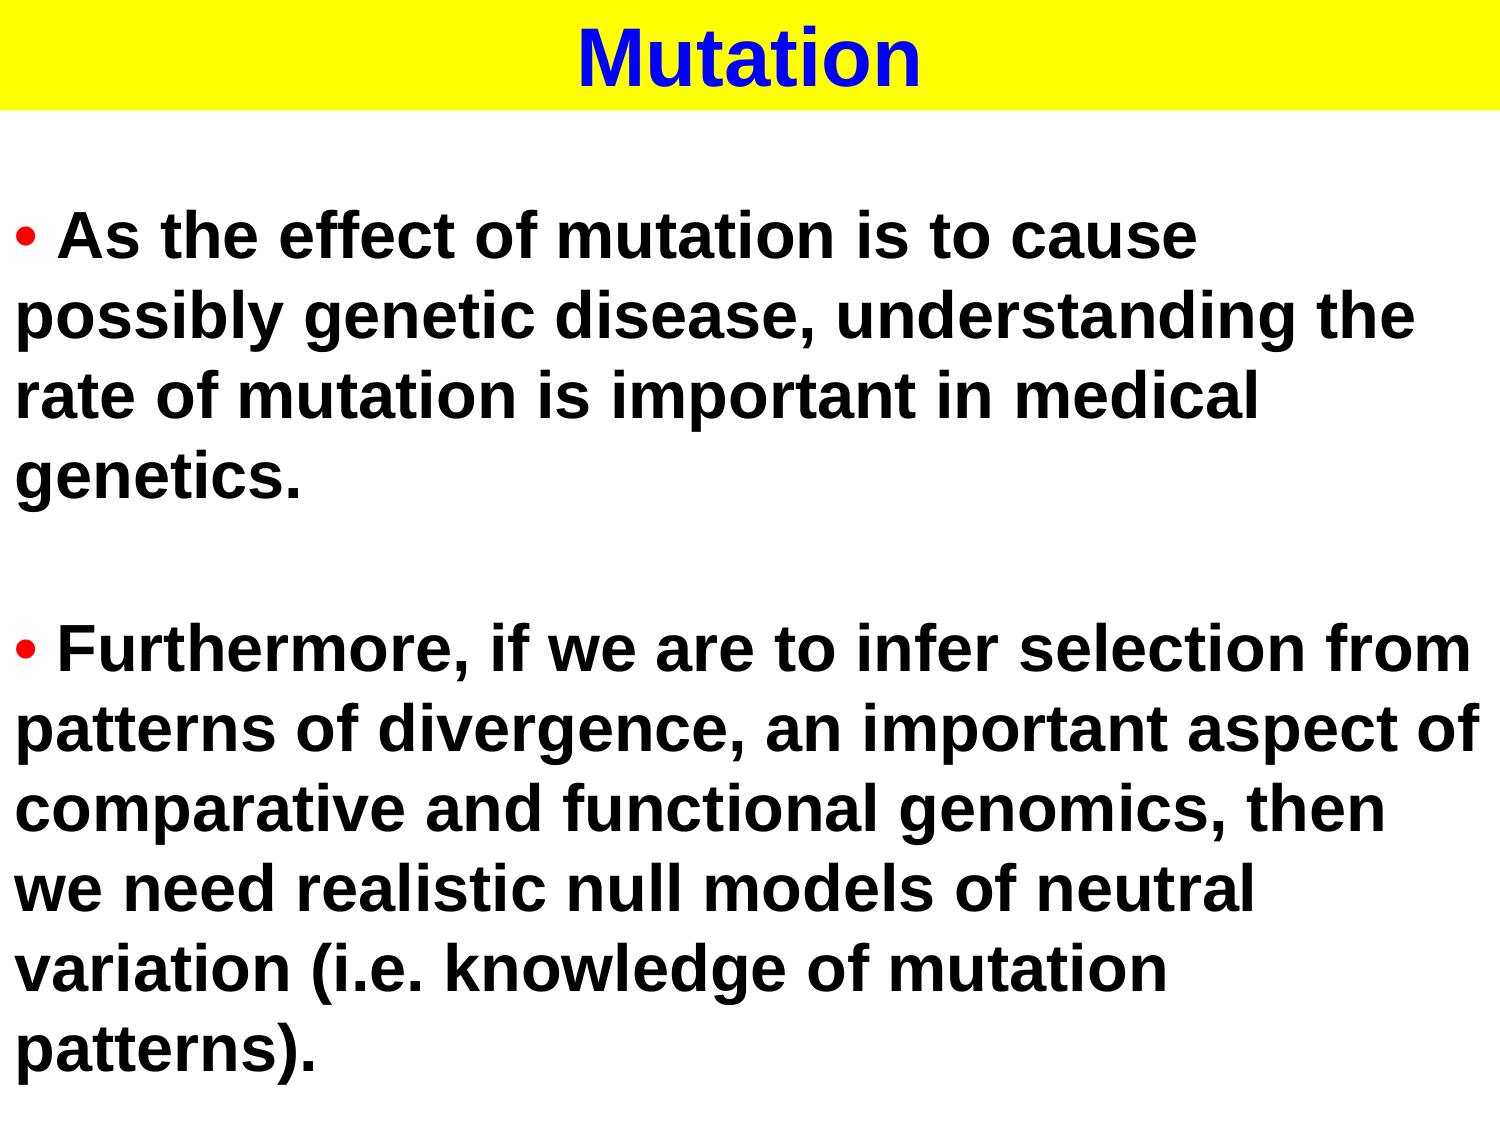

Mutation
• As the effect of mutation is to cause possibly genetic disease, understanding the rate of mutation is important in medical genetics.
• Furthermore, if we are to infer selection from patterns of divergence, an important aspect of comparative and functional genomics, then we need realistic null models of neutral variation (i.e. knowledge of mutation patterns).